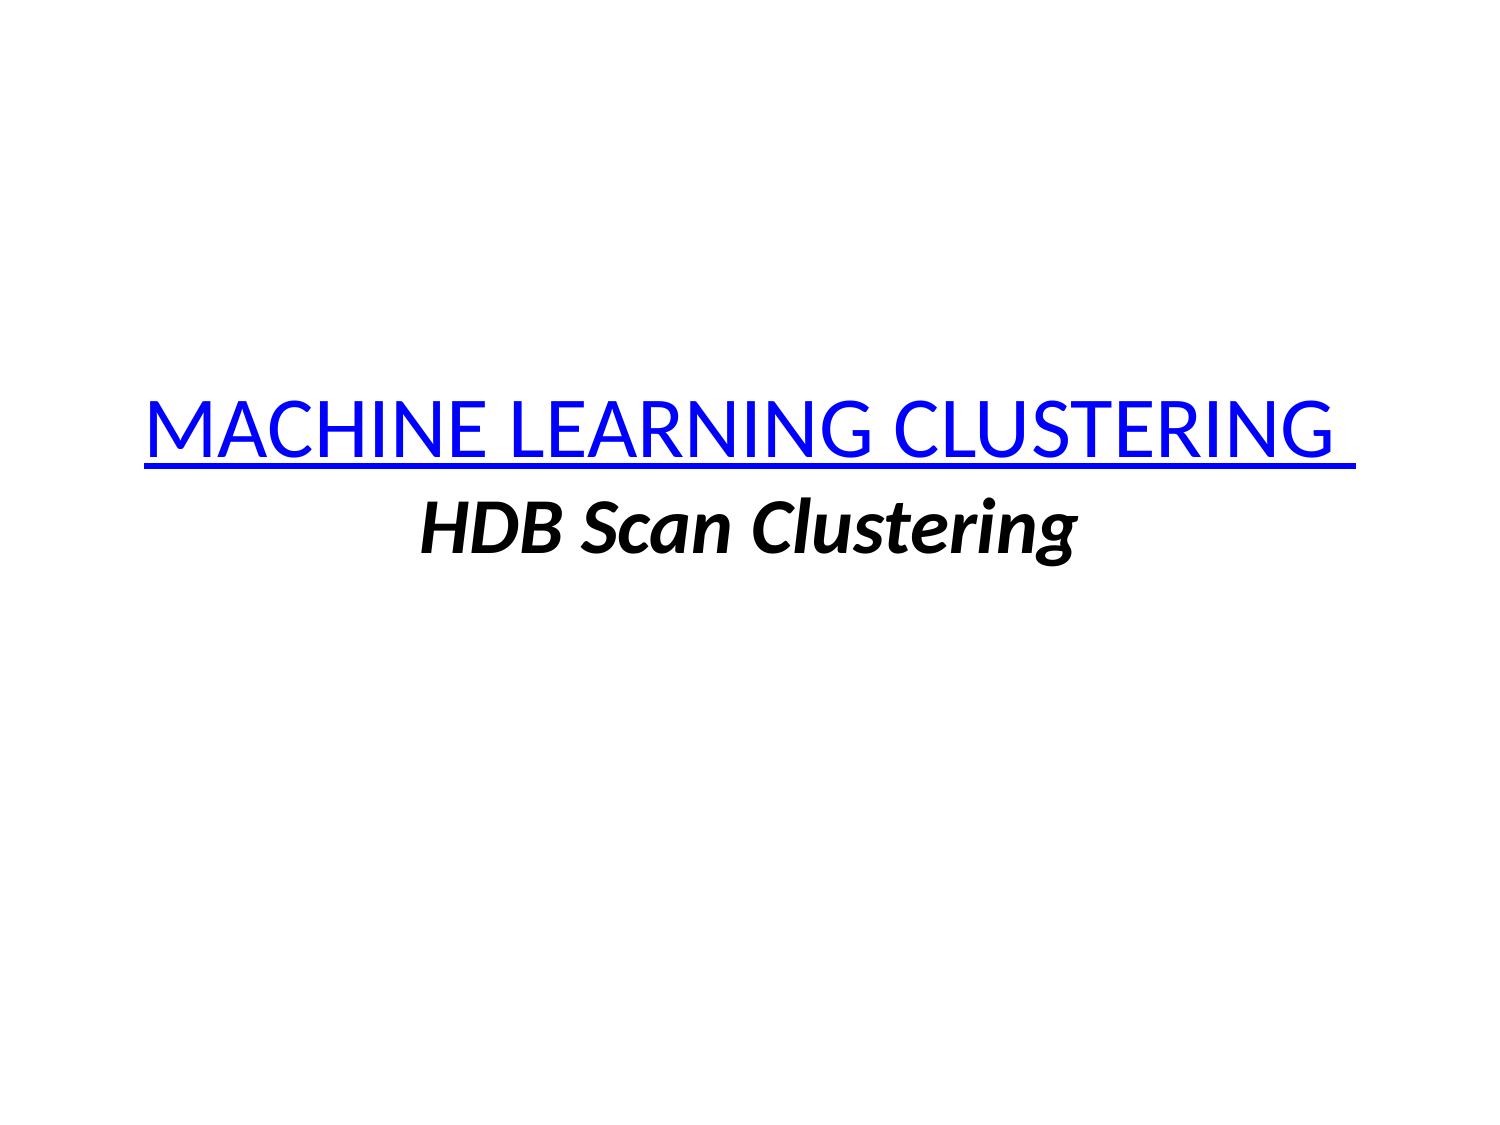

# MACHINE LEARNING CLUSTERING HDB Scan Clustering